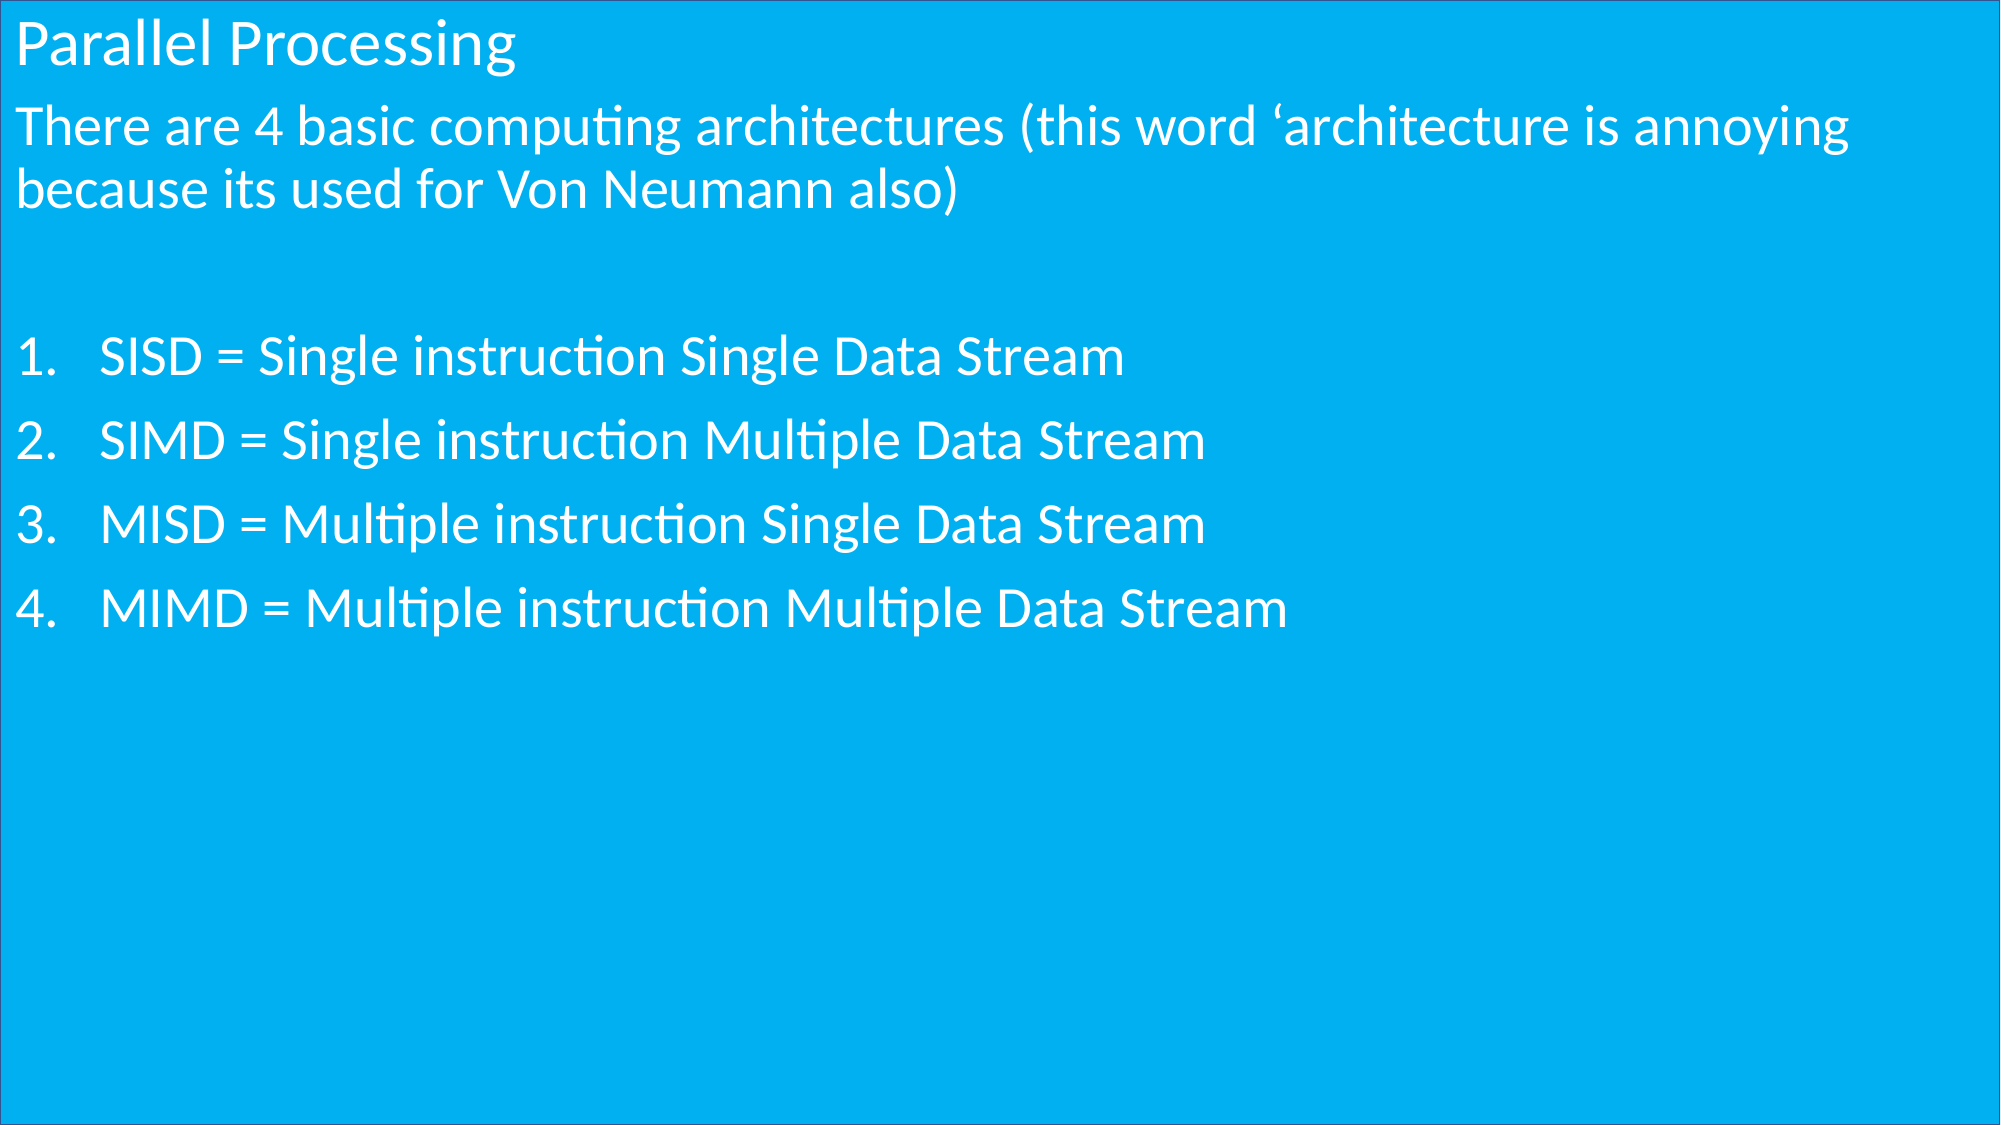

# Parallel Processing
There are 4 basic computing architectures (this word ‘architecture is annoying because its used for Von Neumann also)

SISD = Single instruction Single Data Stream
SIMD = Single instruction Multiple Data Stream
MISD = Multiple instruction Single Data Stream
MIMD = Multiple instruction Multiple Data Stream